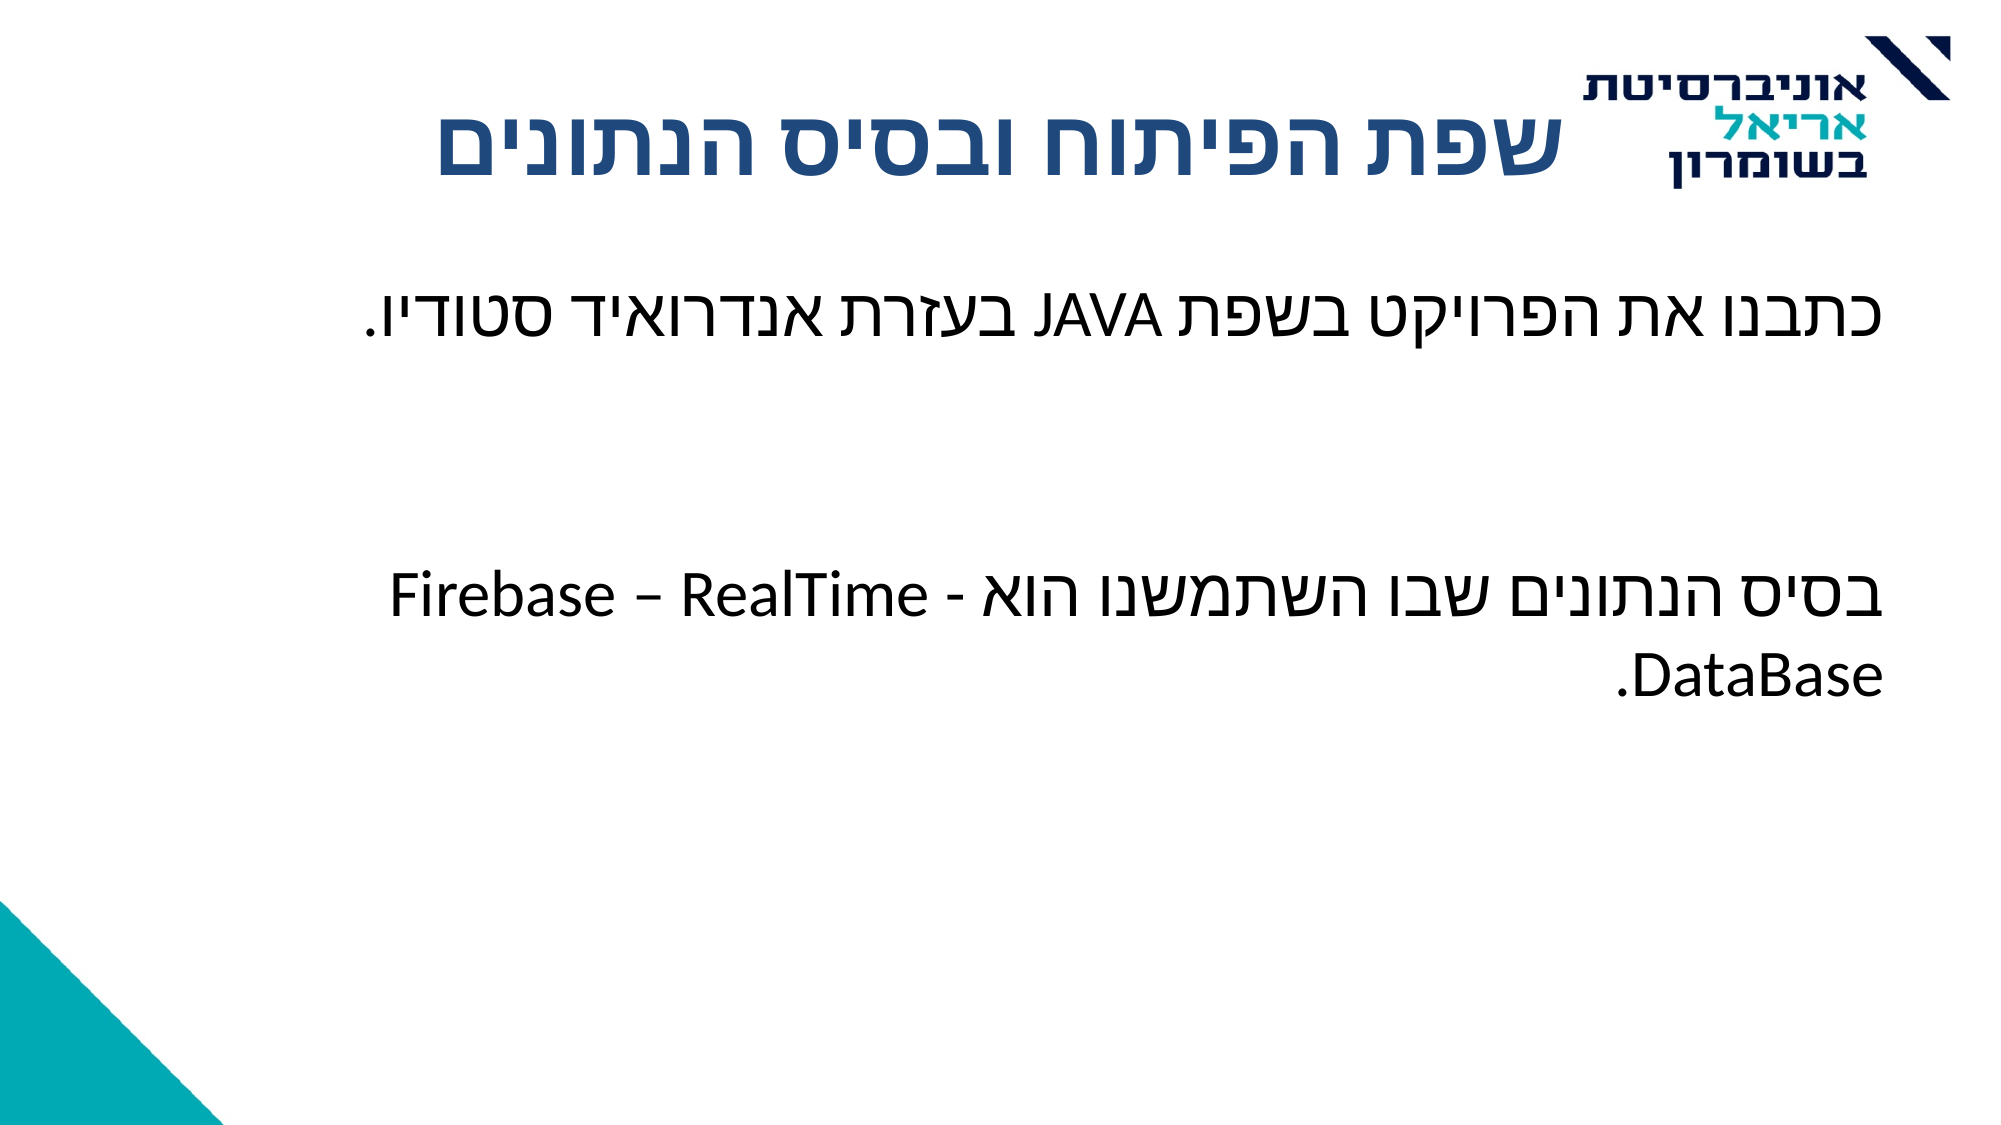

# שפת הפיתוח ובסיס הנתונים
כתבנו את הפרויקט בשפת JAVA בעזרת אנדרואיד סטודיו.

בסיס הנתונים שבו השתמשנו הוא - Firebase – RealTime DataBase.